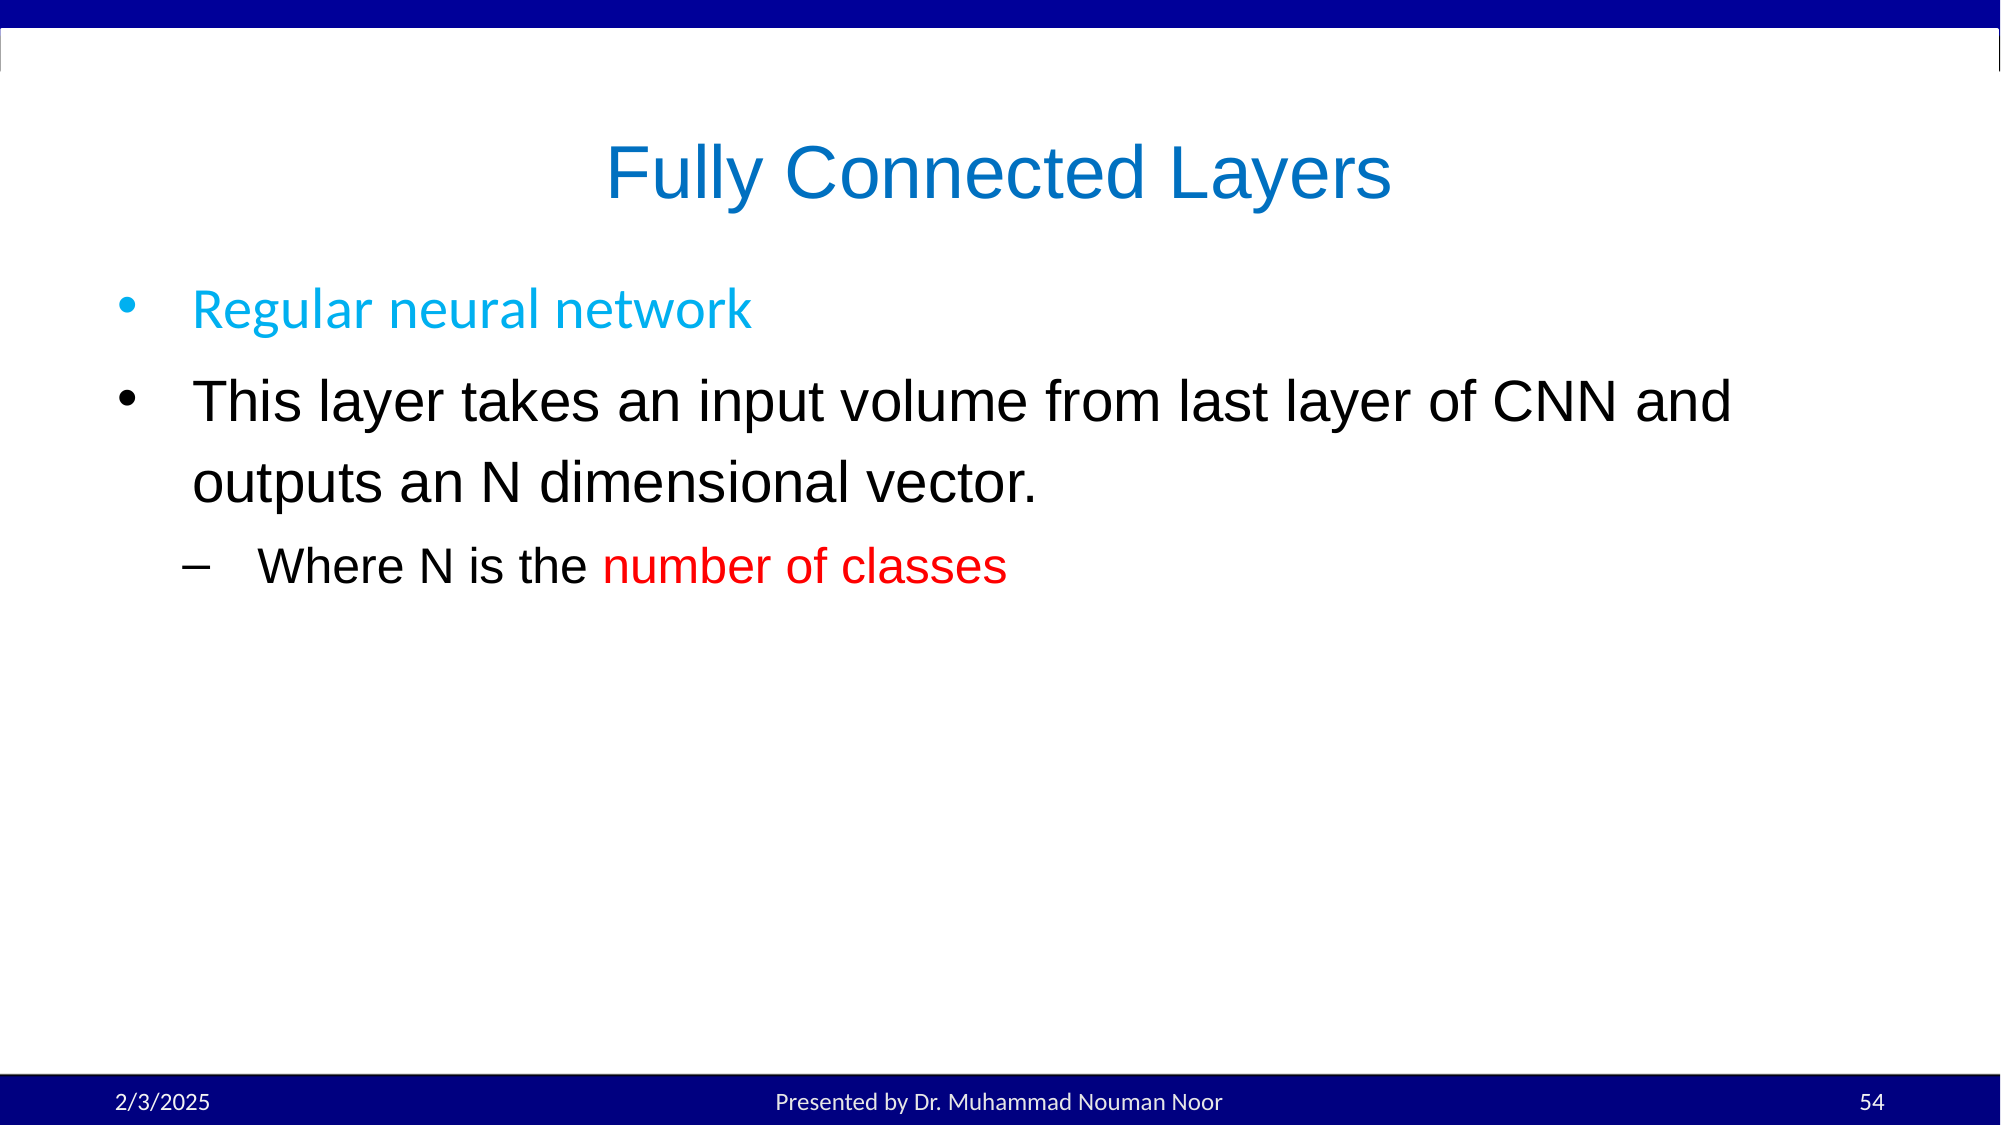

# Fully Connected Layers
Regular neural network
This layer takes an input volume from last layer of CNN and outputs an N dimensional vector.
Where N is the number of classes
2/3/2025
Presented by Dr. Muhammad Nouman Noor
54